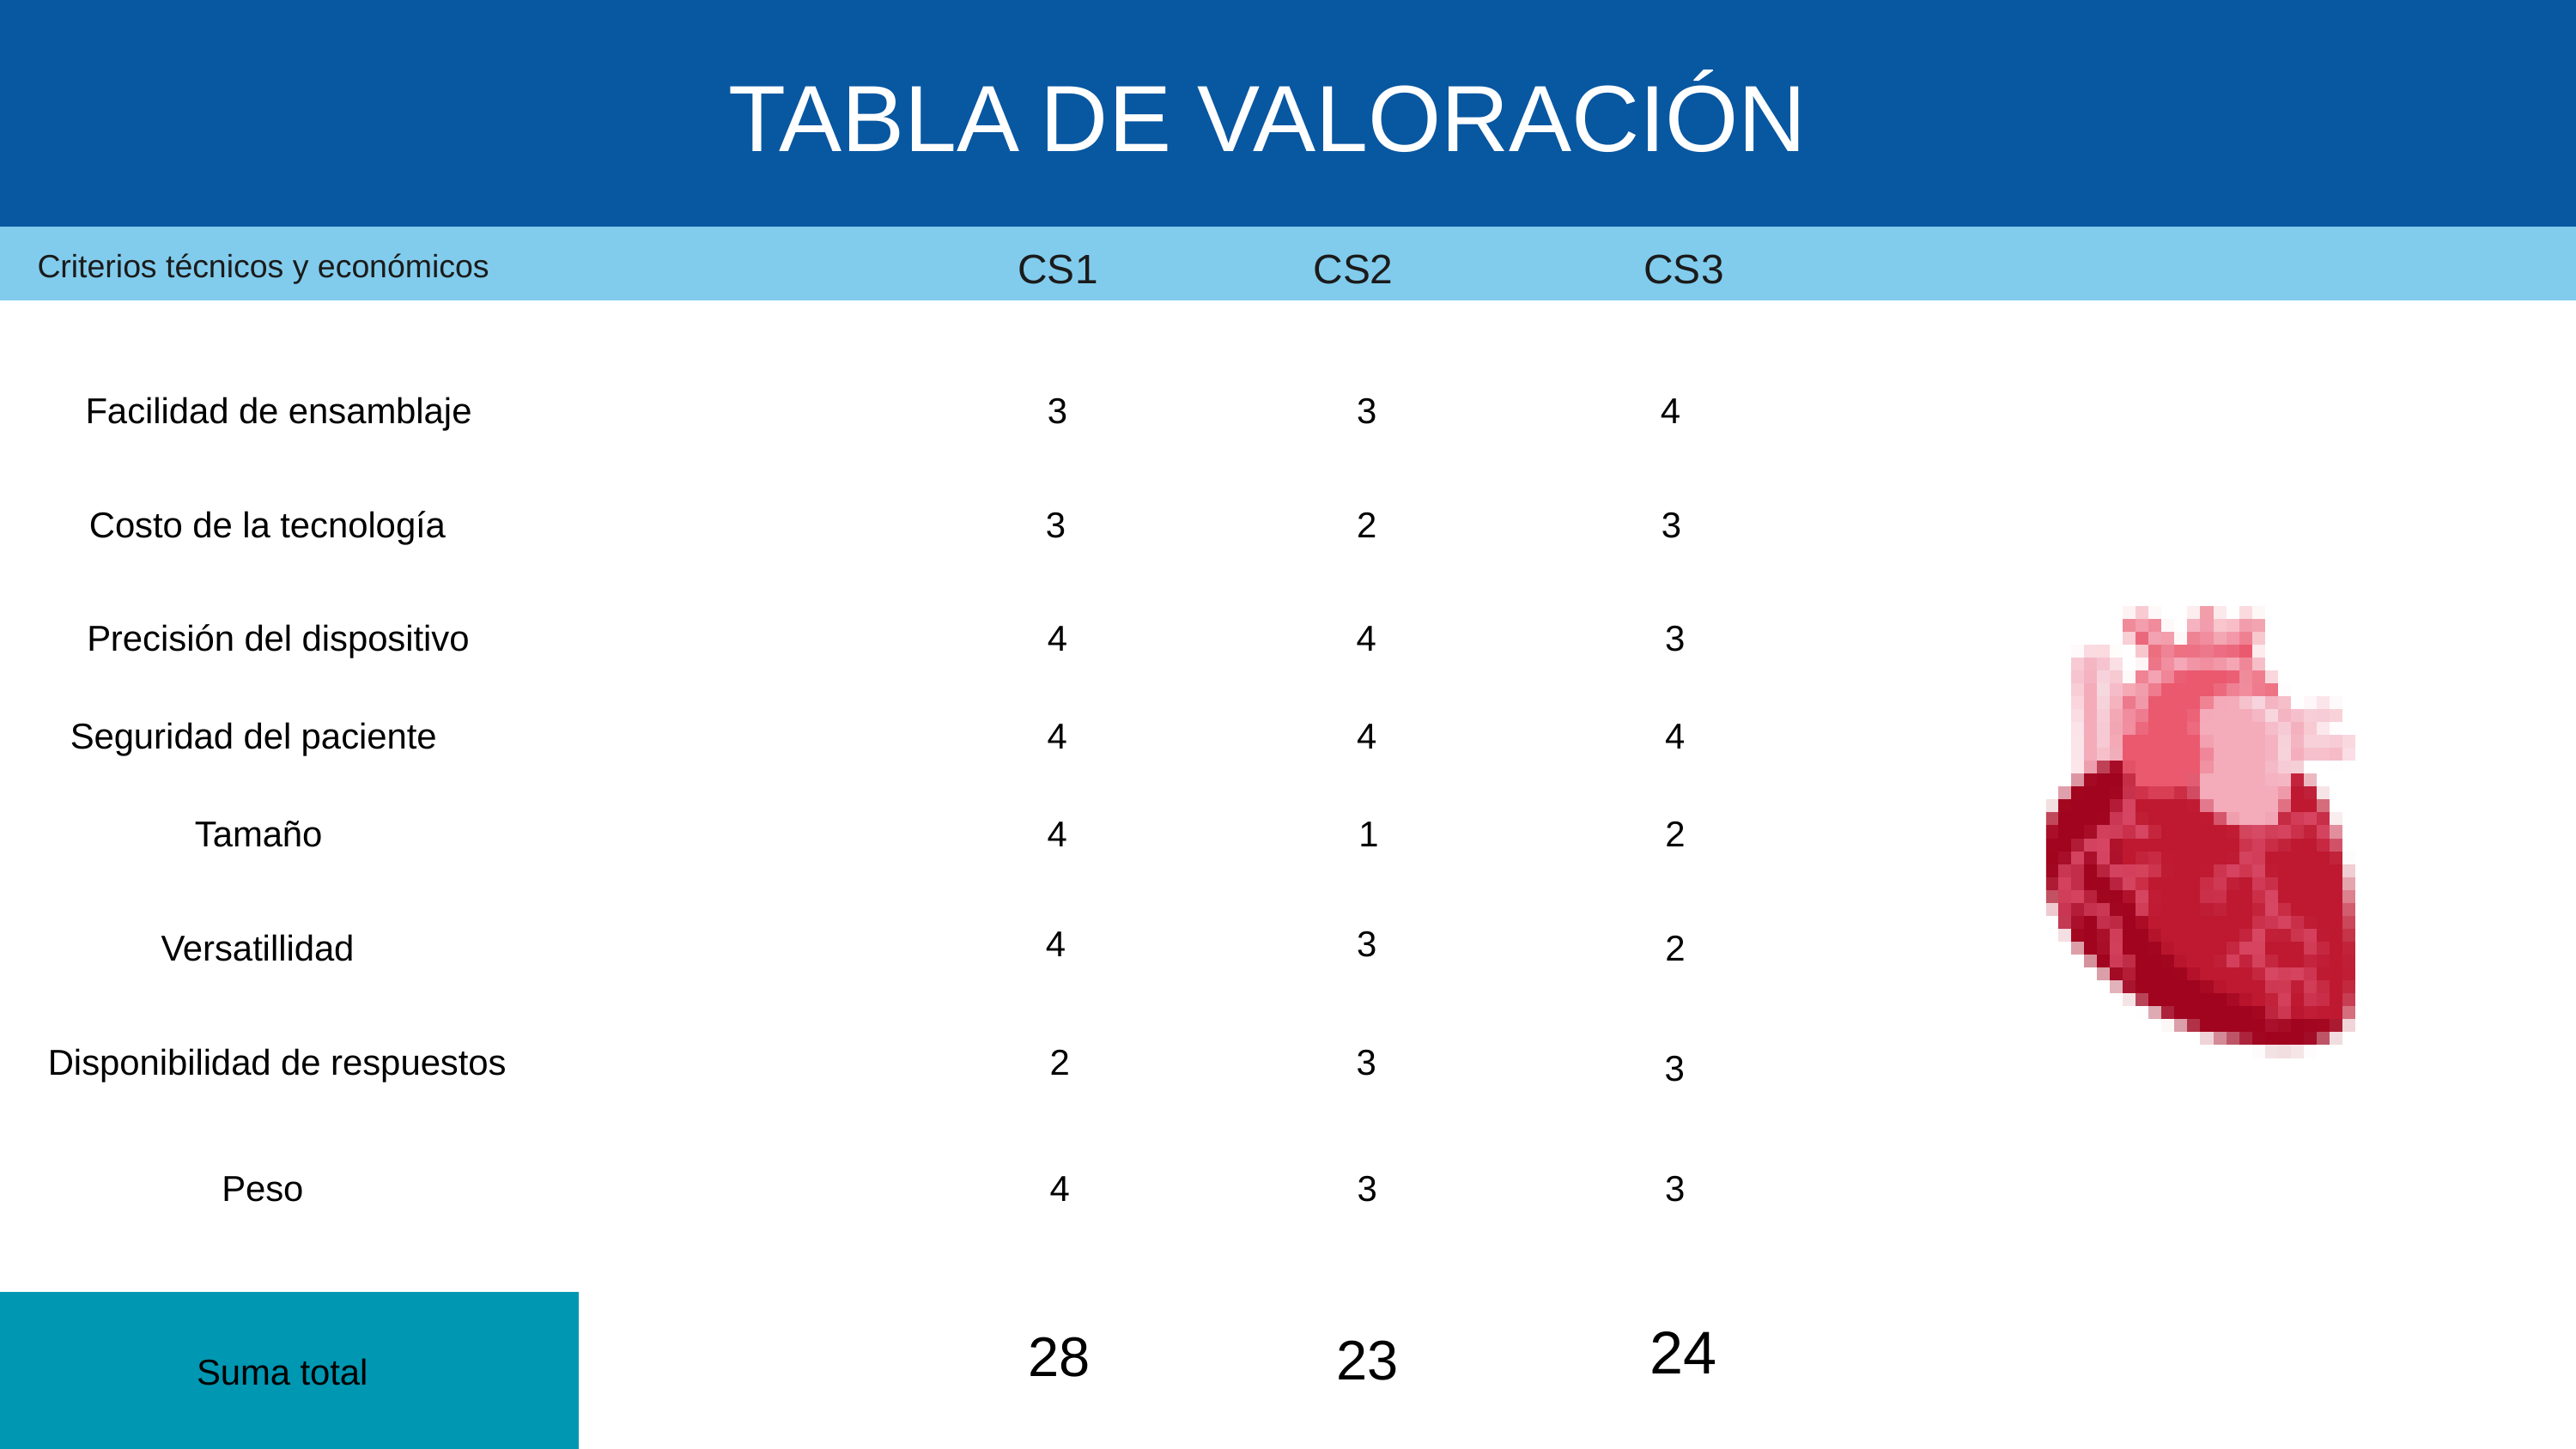

TABLA DE VALORACIÓN

CS1
CS2
CS3
Criterios técnicos y económicos
4
Facilidad de ensamblaje
3
3
Costo de la tecnología
3
2
3

Precisión del dispositivo
4
4
3
Seguridad del paciente
4
4
4
Tamaño
4
1
2
4
3
Versatillidad
2
Disponibilidad de respuestos
2
3
3
Peso
4
3
3

24
28
23
Suma total